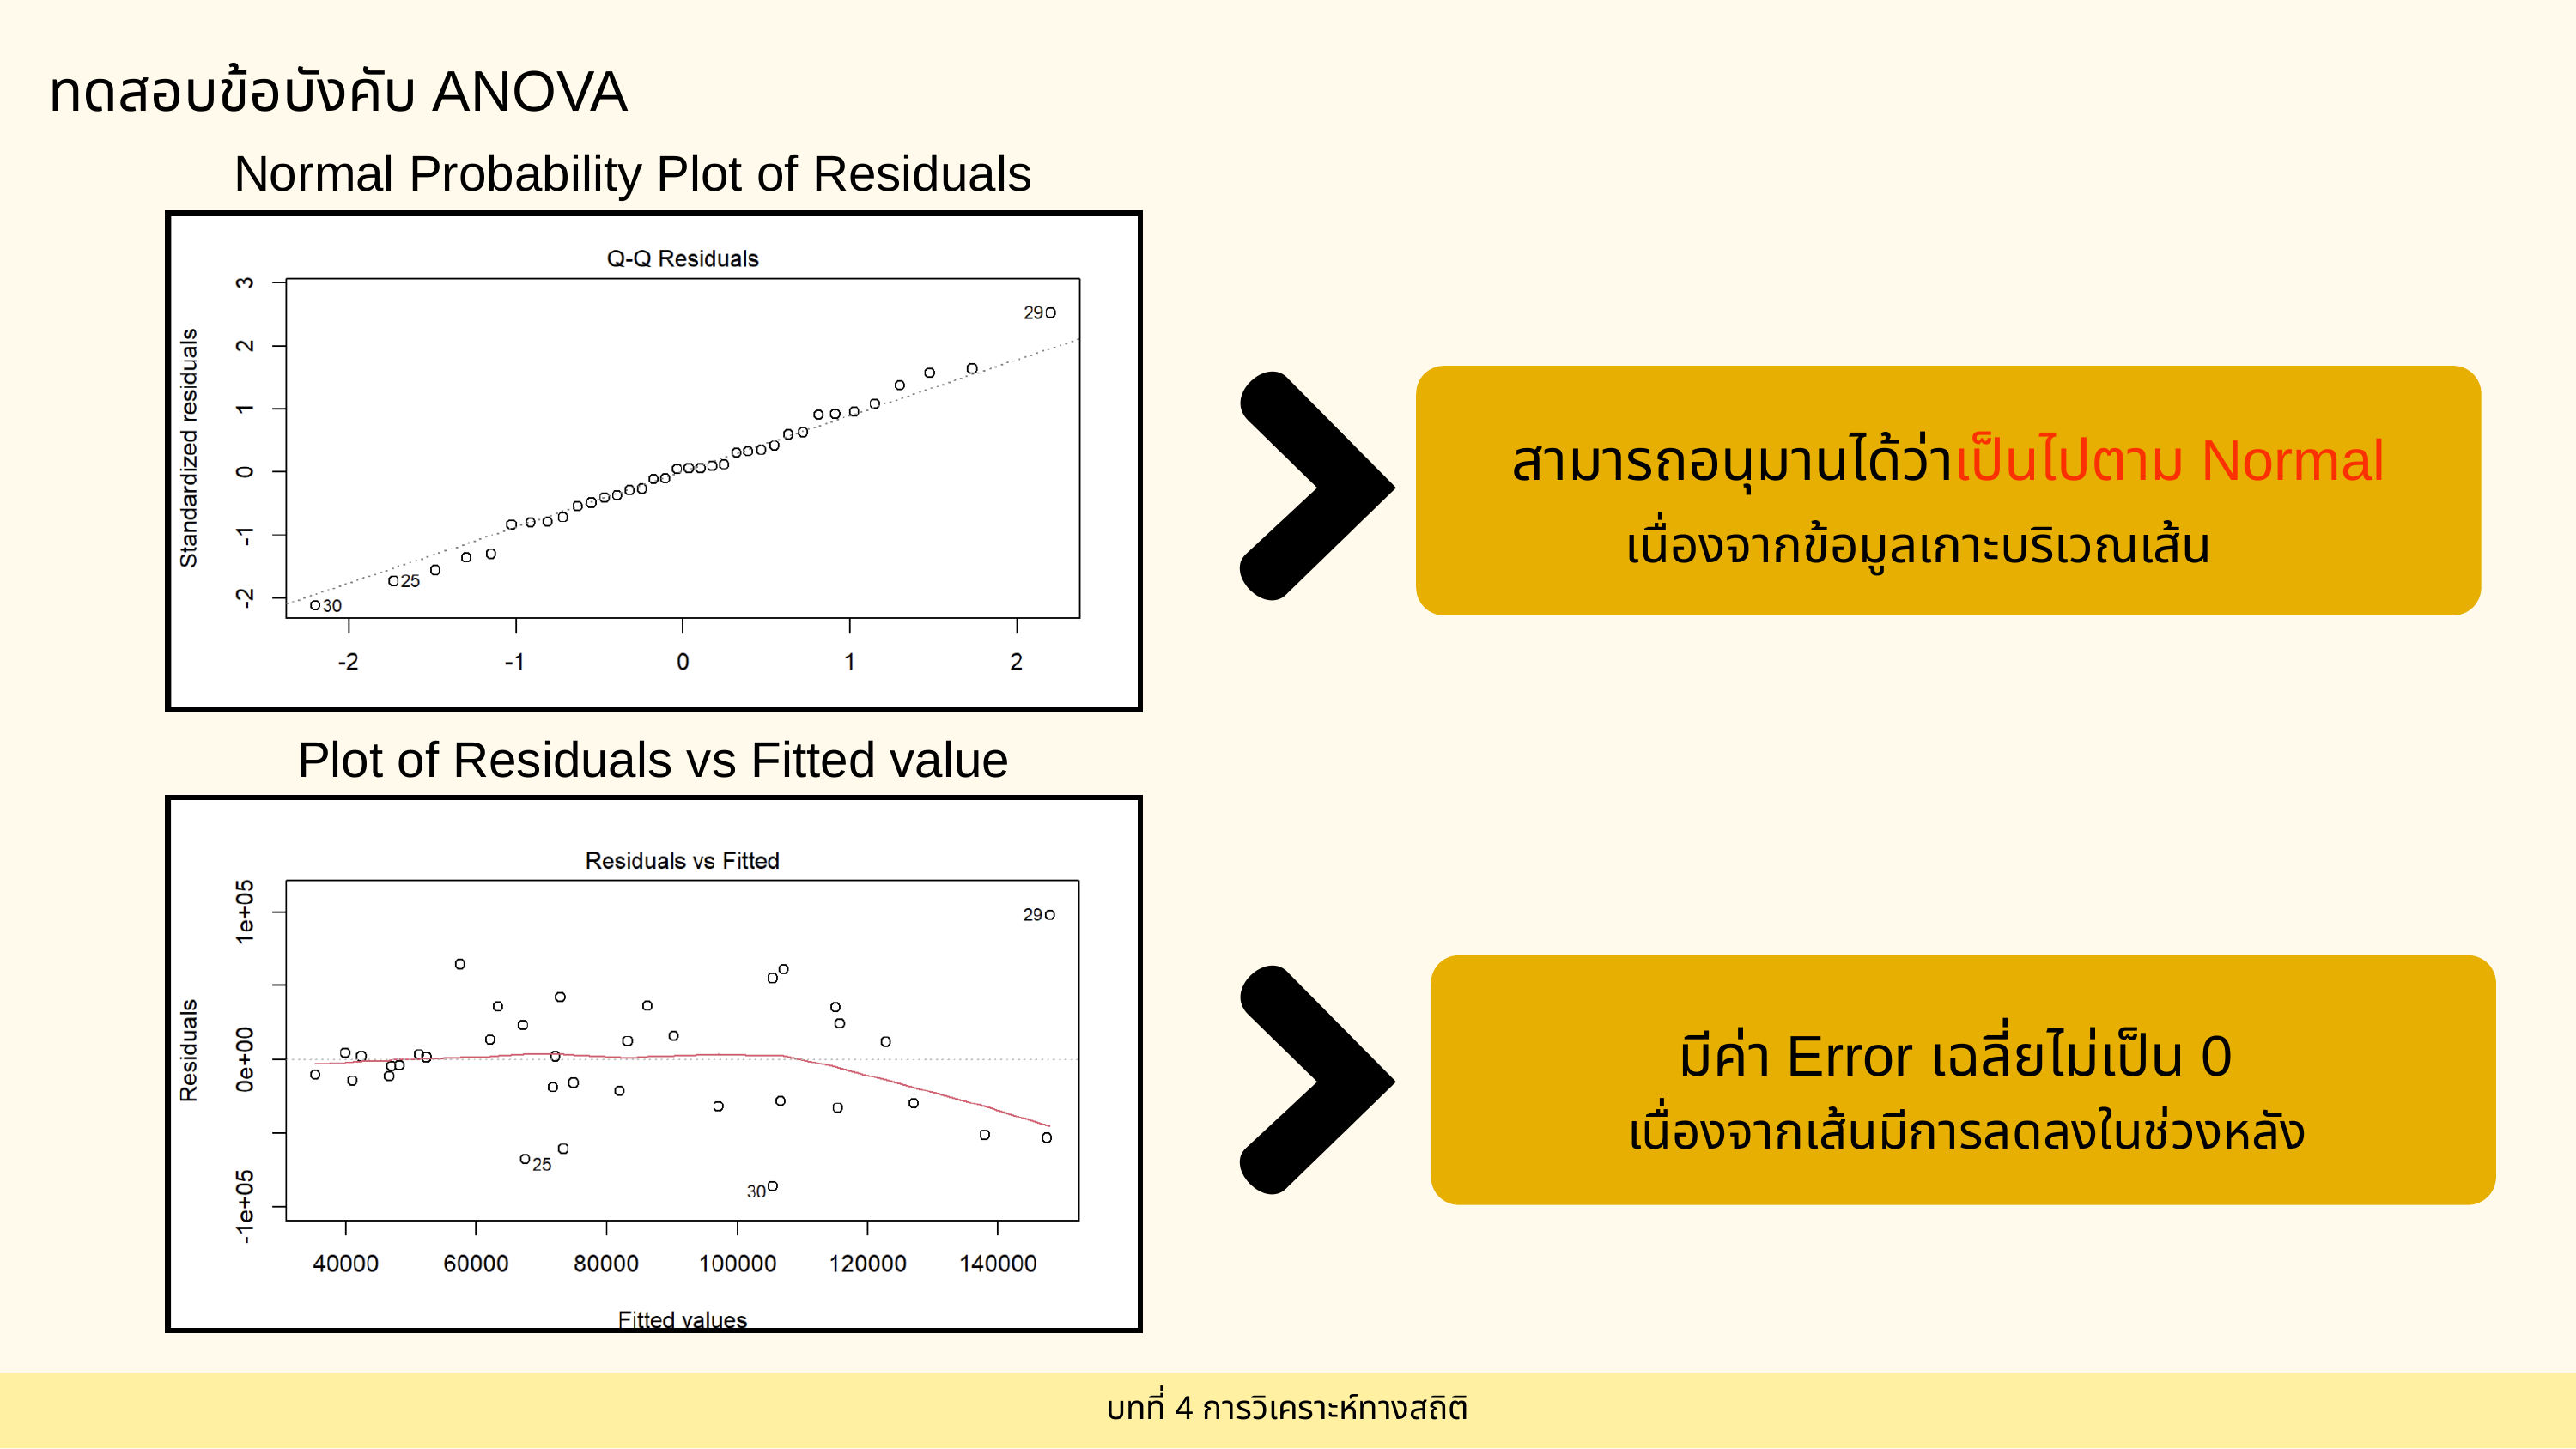

ทดสอบข้อบังคับ ANOVA
Normal Probability Plot of Residuals

สามารถอนุมานได้ว่าเป็นไปตาม Normal
เนื่องจากข้อมูลเกาะบริเวณเส้น
Plot of Residuals vs Fitted value

มีค่า Error เฉลี่ยไม่เป็น 0
เนื่องจากเส้นมีการลดลงในช่วงหลัง

บทที่ 4 การวิเคราะห์ทางสถิติ